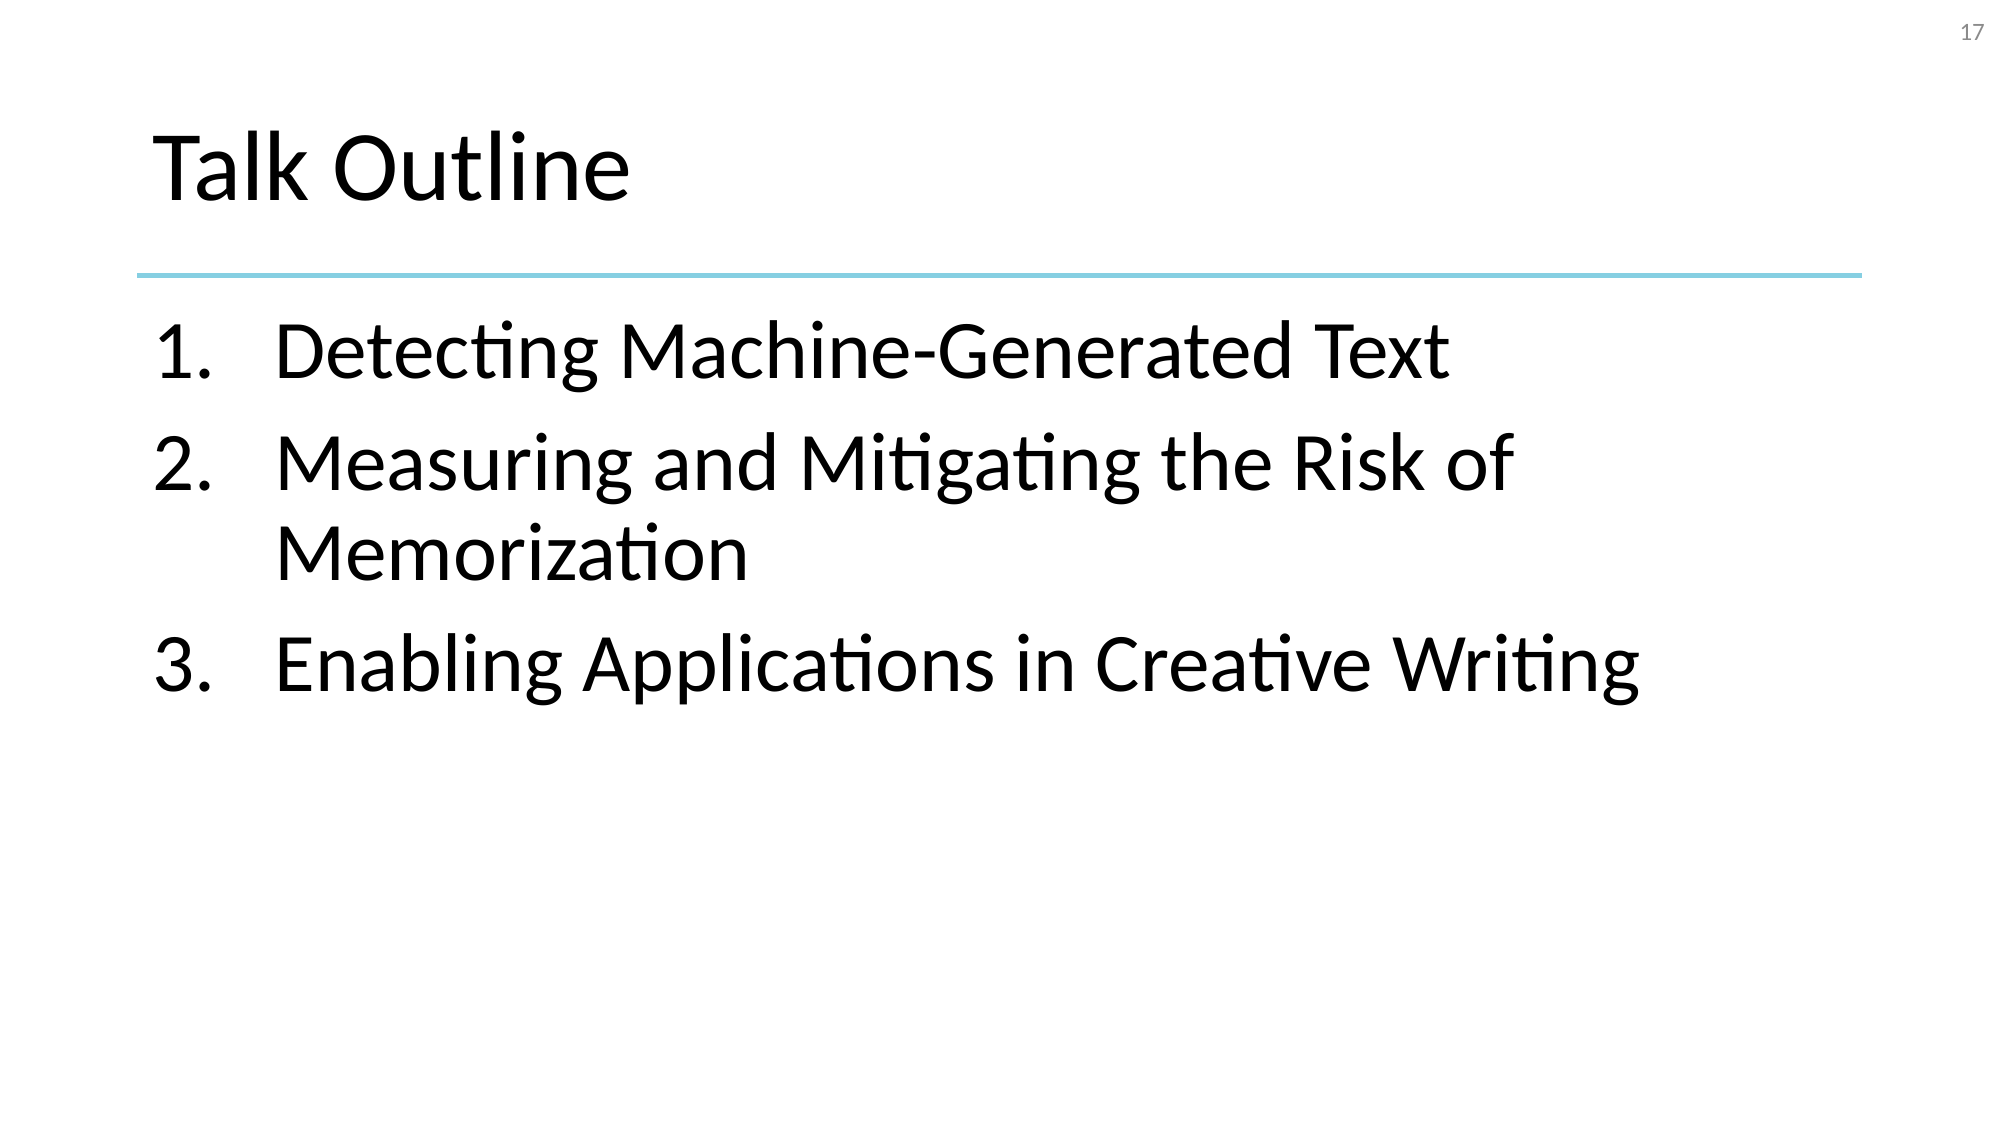

17
# Talk Outline
Detecting Machine-Generated Text
Measuring and Mitigating the Risk of Memorization
Enabling Applications in Creative Writing